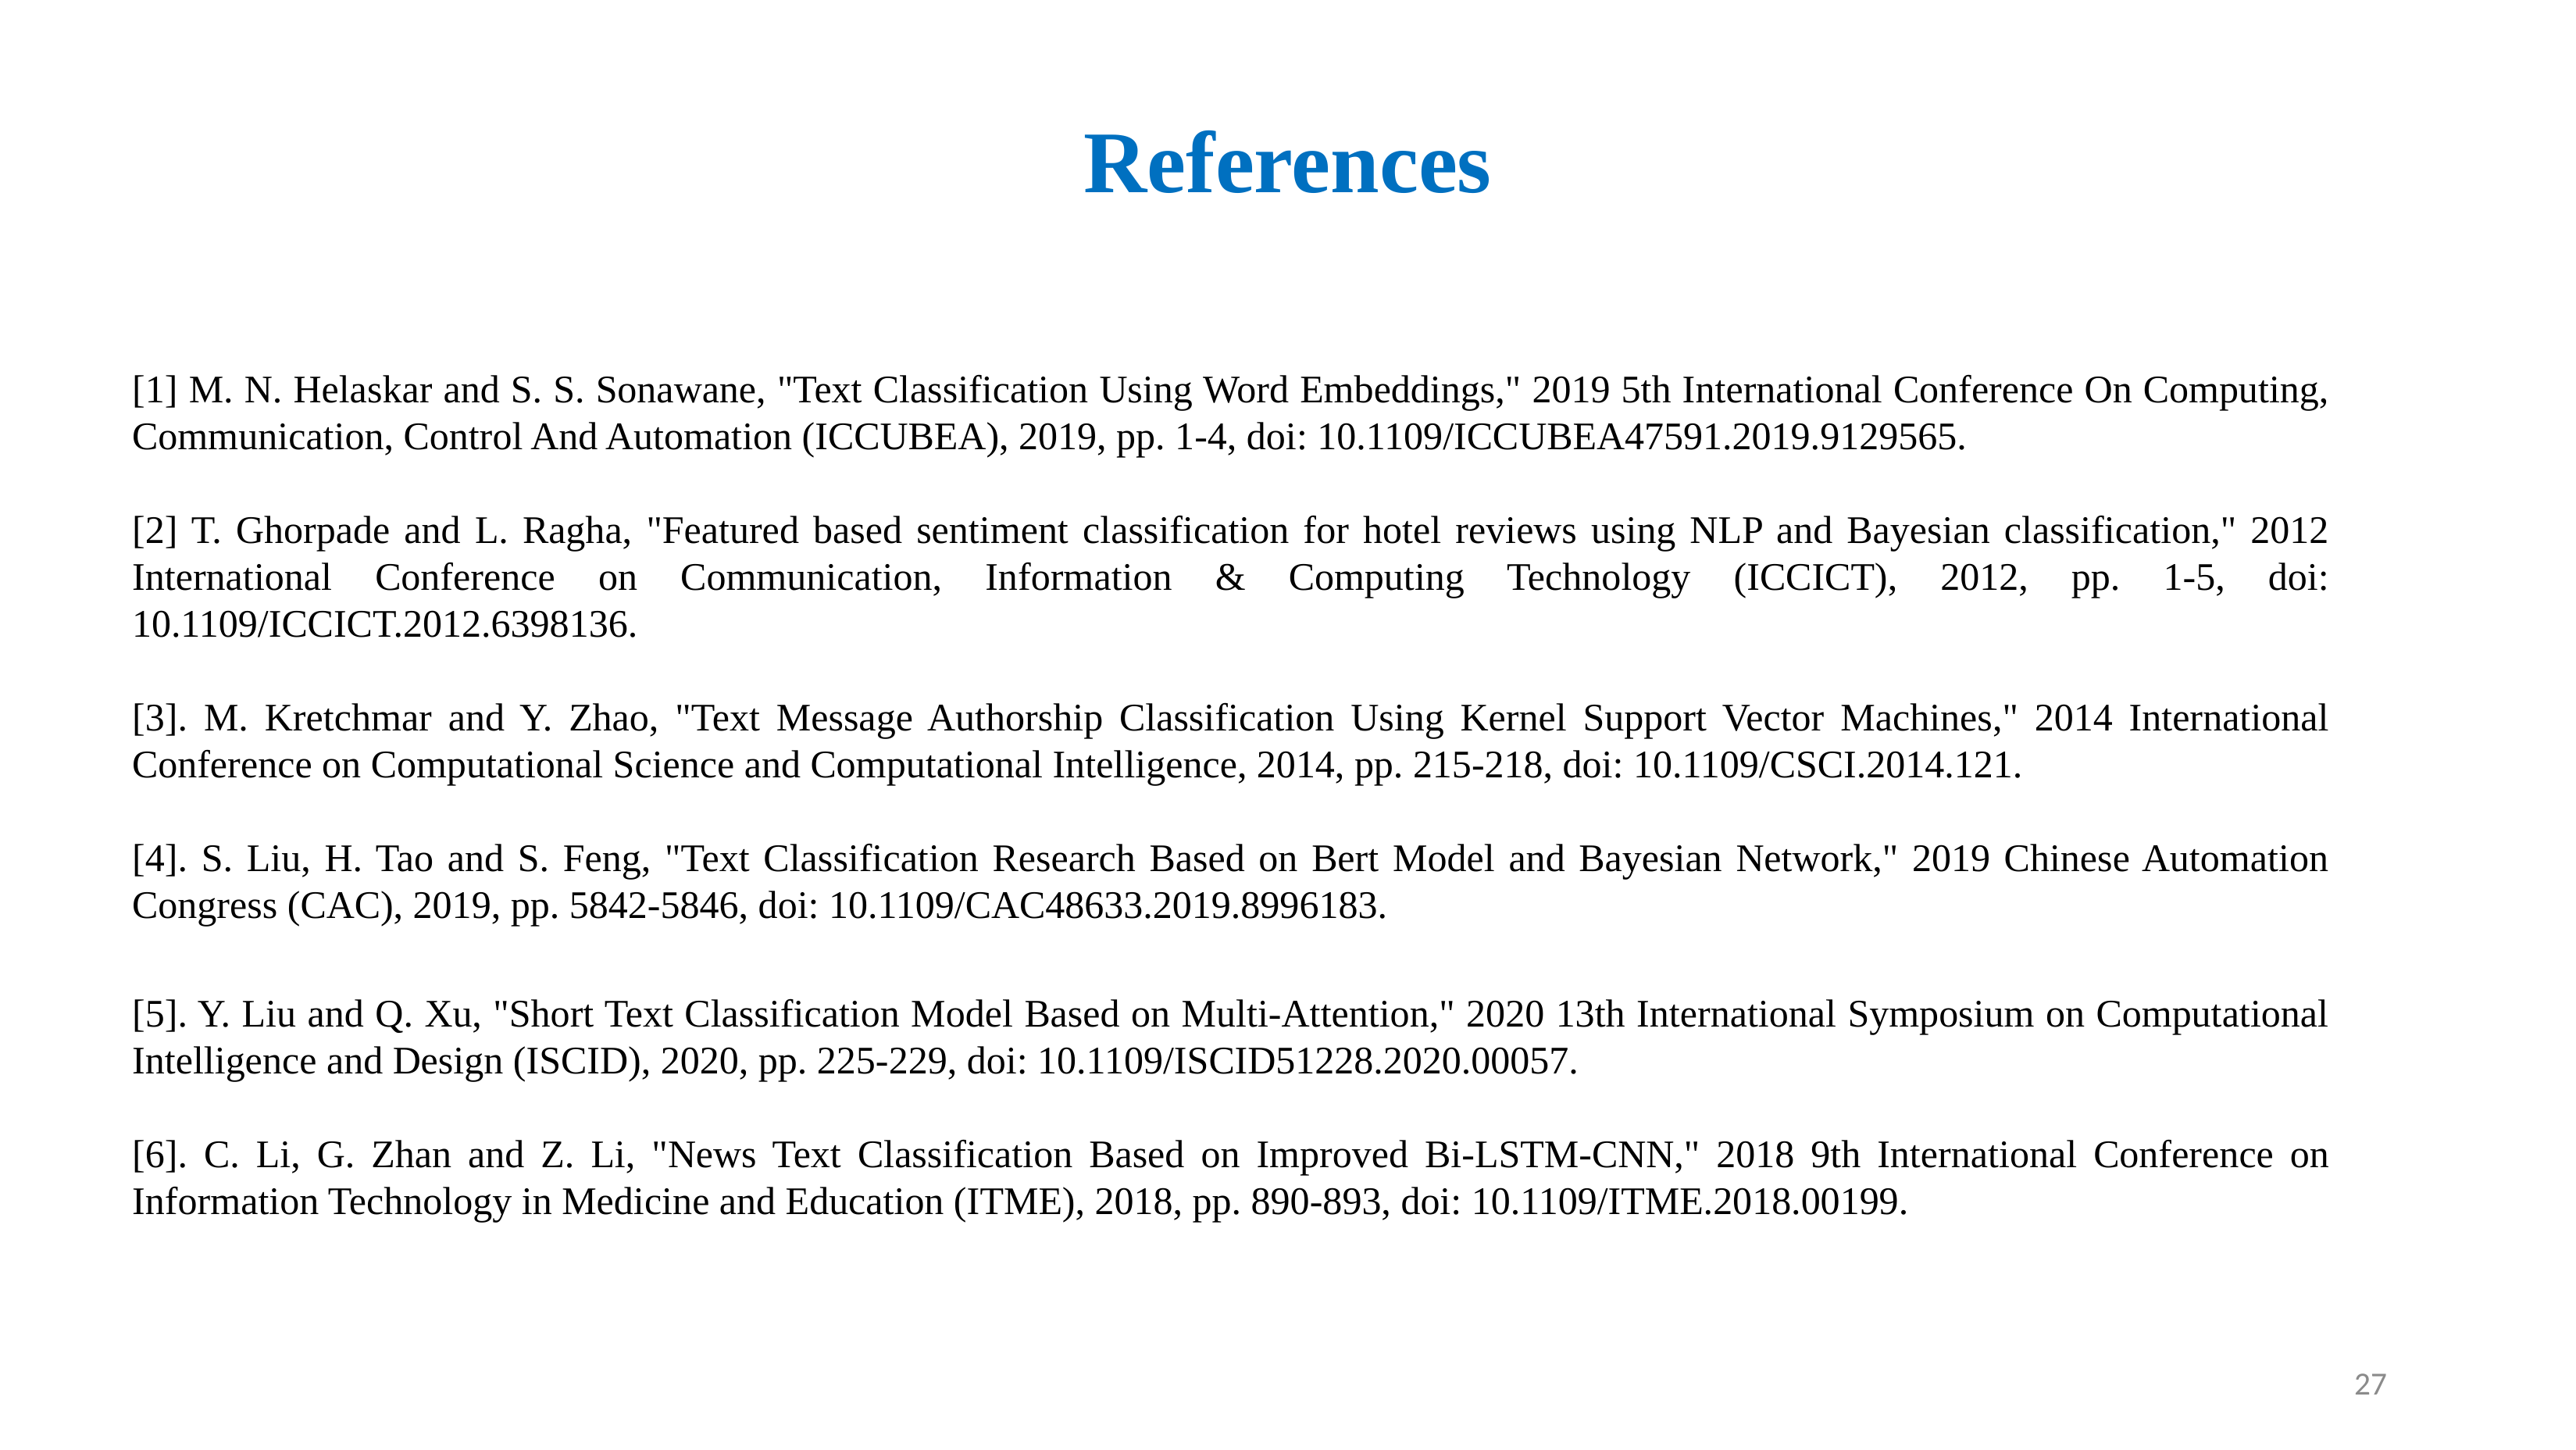

# References
[1] M. N. Helaskar and S. S. Sonawane, "Text Classification Using Word Embeddings," 2019 5th International Conference On Computing, Communication, Control And Automation (ICCUBEA), 2019, pp. 1-4, doi: 10.1109/ICCUBEA47591.2019.9129565.

[2] T. Ghorpade and L. Ragha, "Featured based sentiment classification for hotel reviews using NLP and Bayesian classification," 2012 International Conference on Communication, Information & Computing Technology (ICCICT), 2012, pp. 1-5, doi: 10.1109/ICCICT.2012.6398136.

[3]. M. Kretchmar and Y. Zhao, "Text Message Authorship Classification Using Kernel Support Vector Machines," 2014 International Conference on Computational Science and Computational Intelligence, 2014, pp. 215-218, doi: 10.1109/CSCI.2014.121.

[4]. S. Liu, H. Tao and S. Feng, "Text Classification Research Based on Bert Model and Bayesian Network," 2019 Chinese Automation Congress (CAC), 2019, pp. 5842-5846, doi: 10.1109/CAC48633.2019.8996183.

[5]. Y. Liu and Q. Xu, "Short Text Classification Model Based on Multi-Attention," 2020 13th International Symposium on Computational Intelligence and Design (ISCID), 2020, pp. 225-229, doi: 10.1109/ISCID51228.2020.00057.

[6]. C. Li, G. Zhan and Z. Li, "News Text Classification Based on Improved Bi-LSTM-CNN," 2018 9th International Conference on Information Technology in Medicine and Education (ITME), 2018, pp. 890-893, doi: 10.1109/ITME.2018.00199.
27